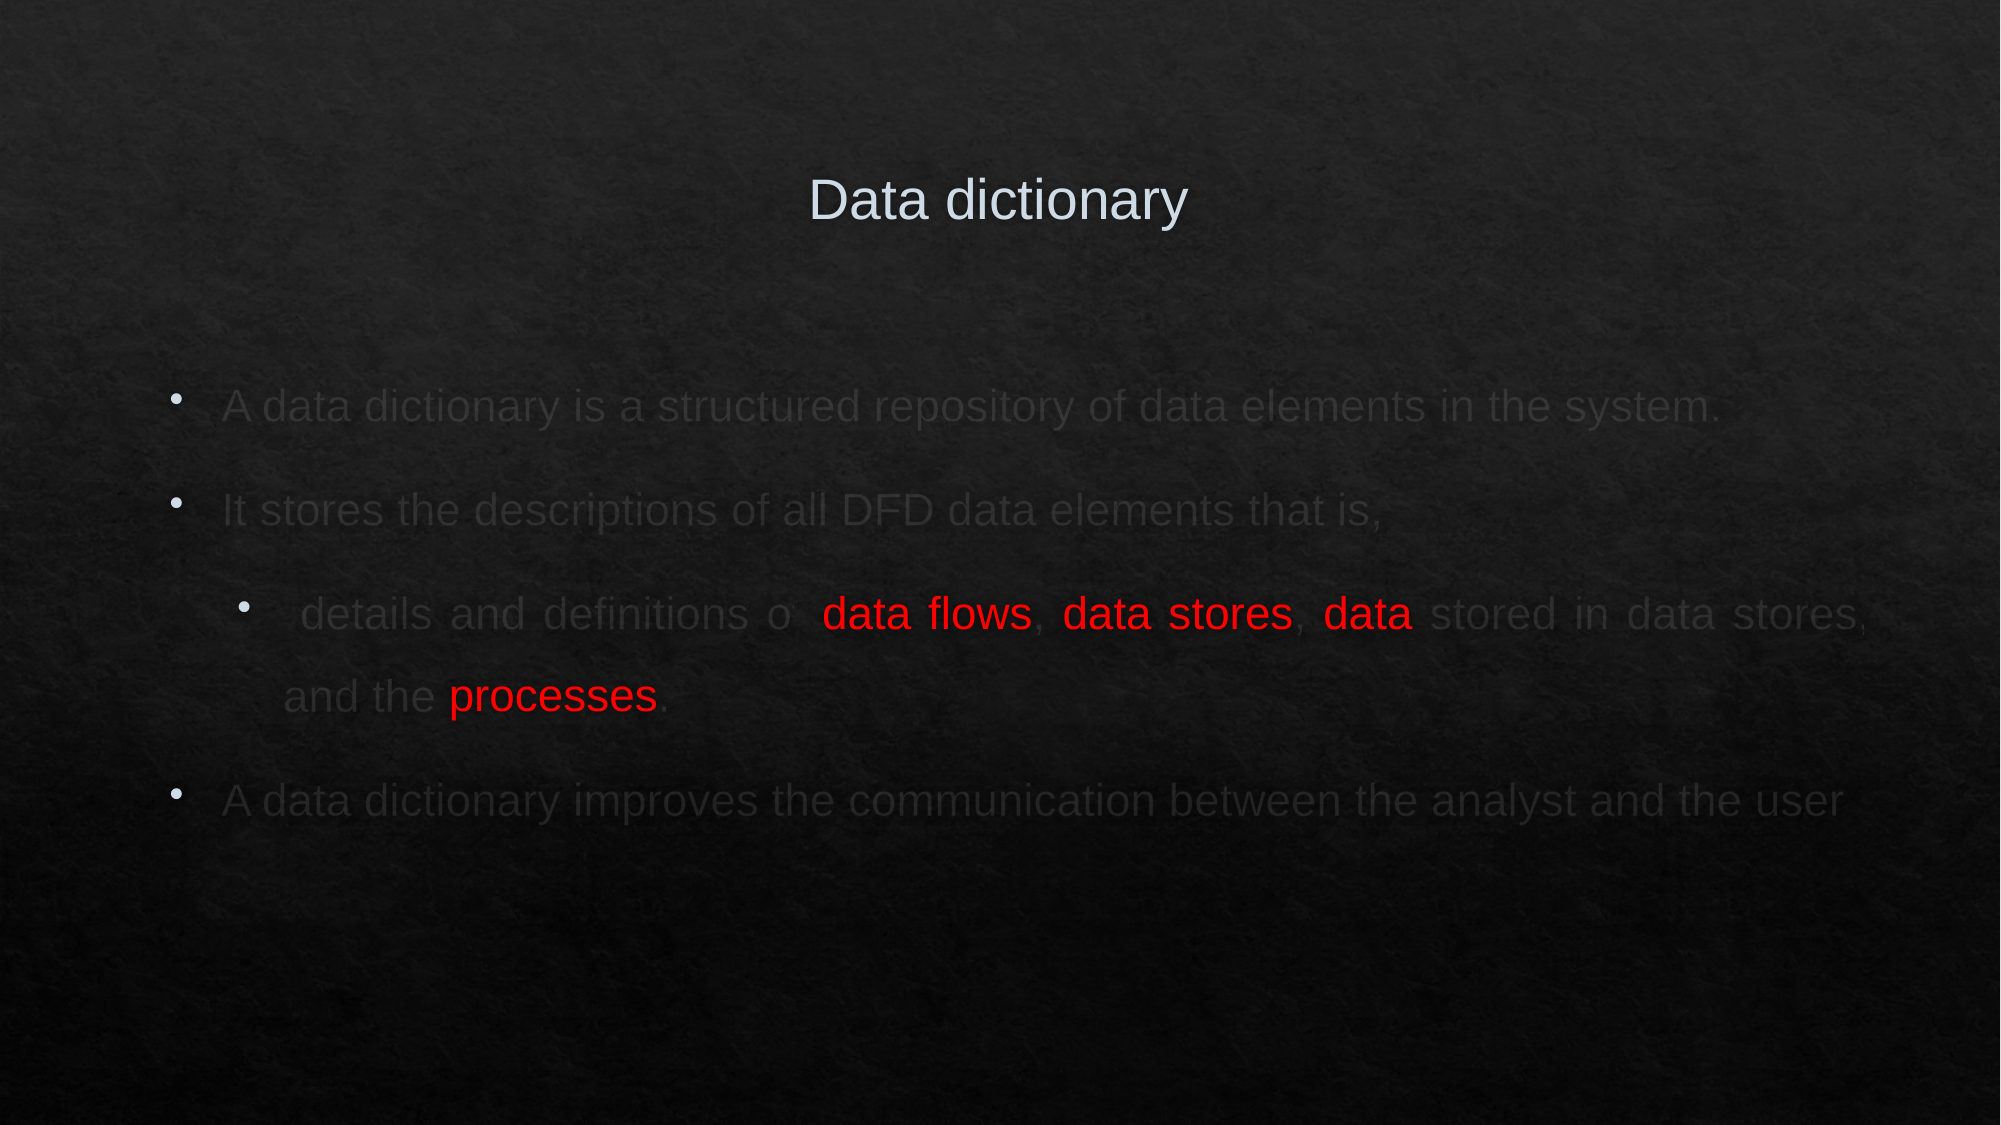

# Data dictionary
A data dictionary is a structured repository of data elements in the system.
It stores the descriptions of all DFD data elements that is,
 details and definitions of data flows, data stores, data stored in data stores, and the processes.
A data dictionary improves the communication between the analyst and the user